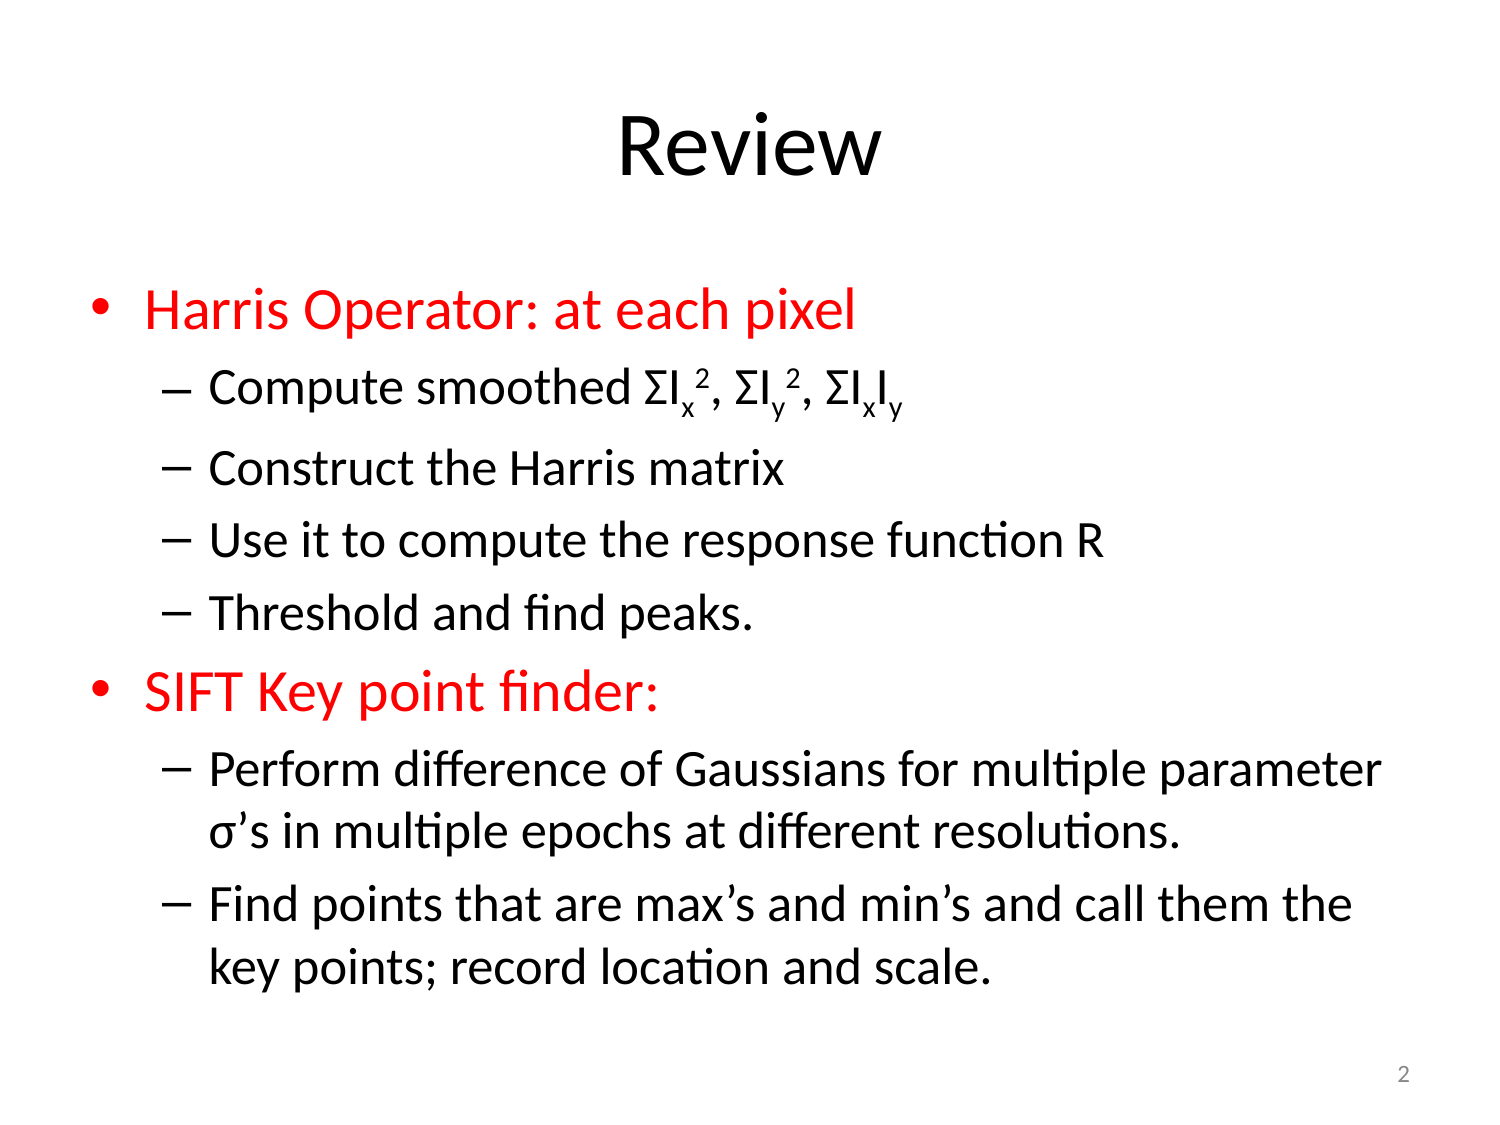

# Review
Harris Operator: at each pixel
Compute smoothed ΣIx2, ΣIy2, ΣIxIy
Construct the Harris matrix
Use it to compute the response function R
Threshold and find peaks.
SIFT Key point finder:
Perform difference of Gaussians for multiple parameter σ’s in multiple epochs at different resolutions.
Find points that are max’s and min’s and call them the key points; record location and scale.
2